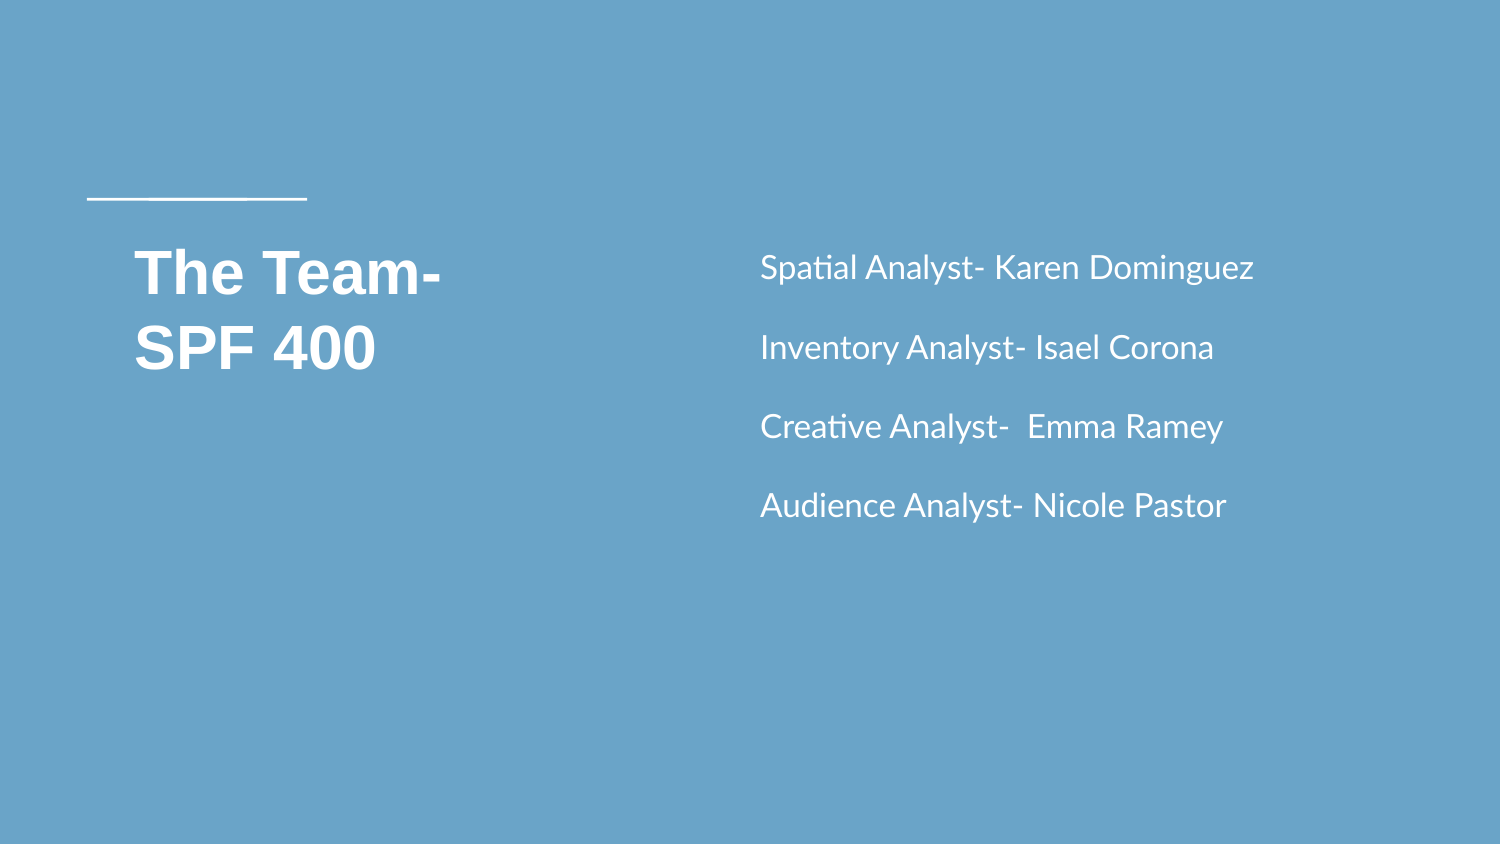

# The Team- SPF 400
Spatial Analyst- Karen Dominguez
Inventory Analyst- Isael Corona
Creative Analyst-  Emma Ramey
Audience Analyst- Nicole Pastor